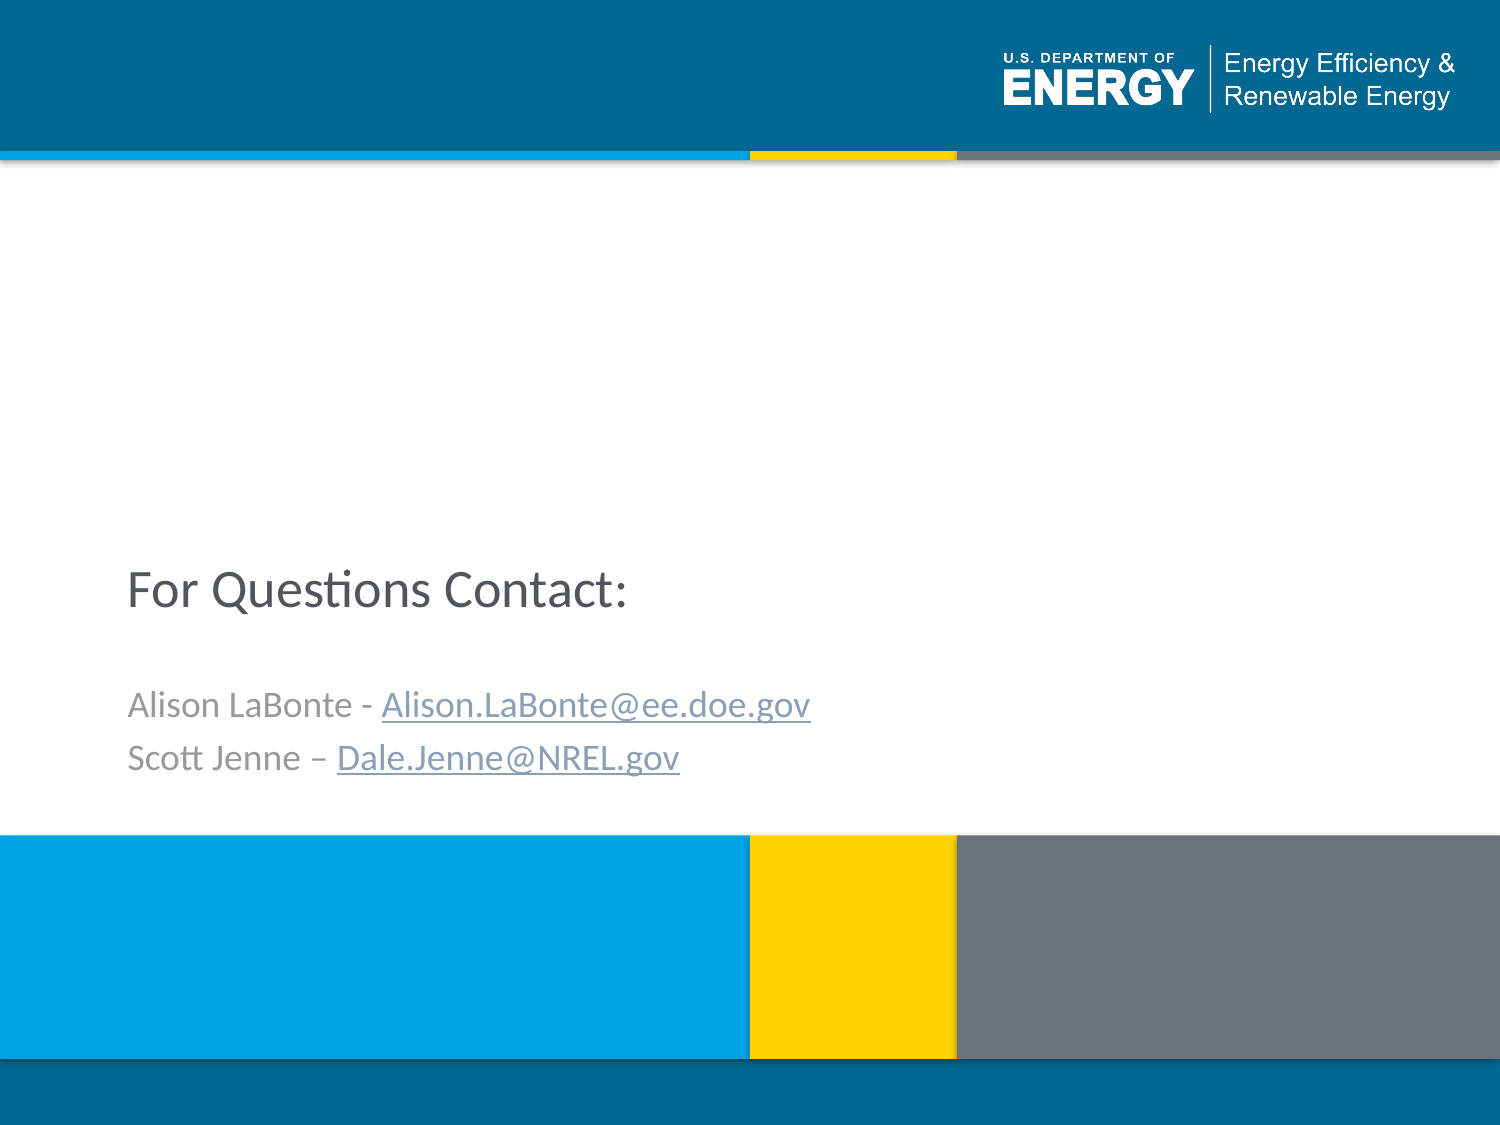

# For Questions Contact:
Alison LaBonte - Alison.LaBonte@ee.doe.gov
Scott Jenne – Dale.Jenne@NREL.gov